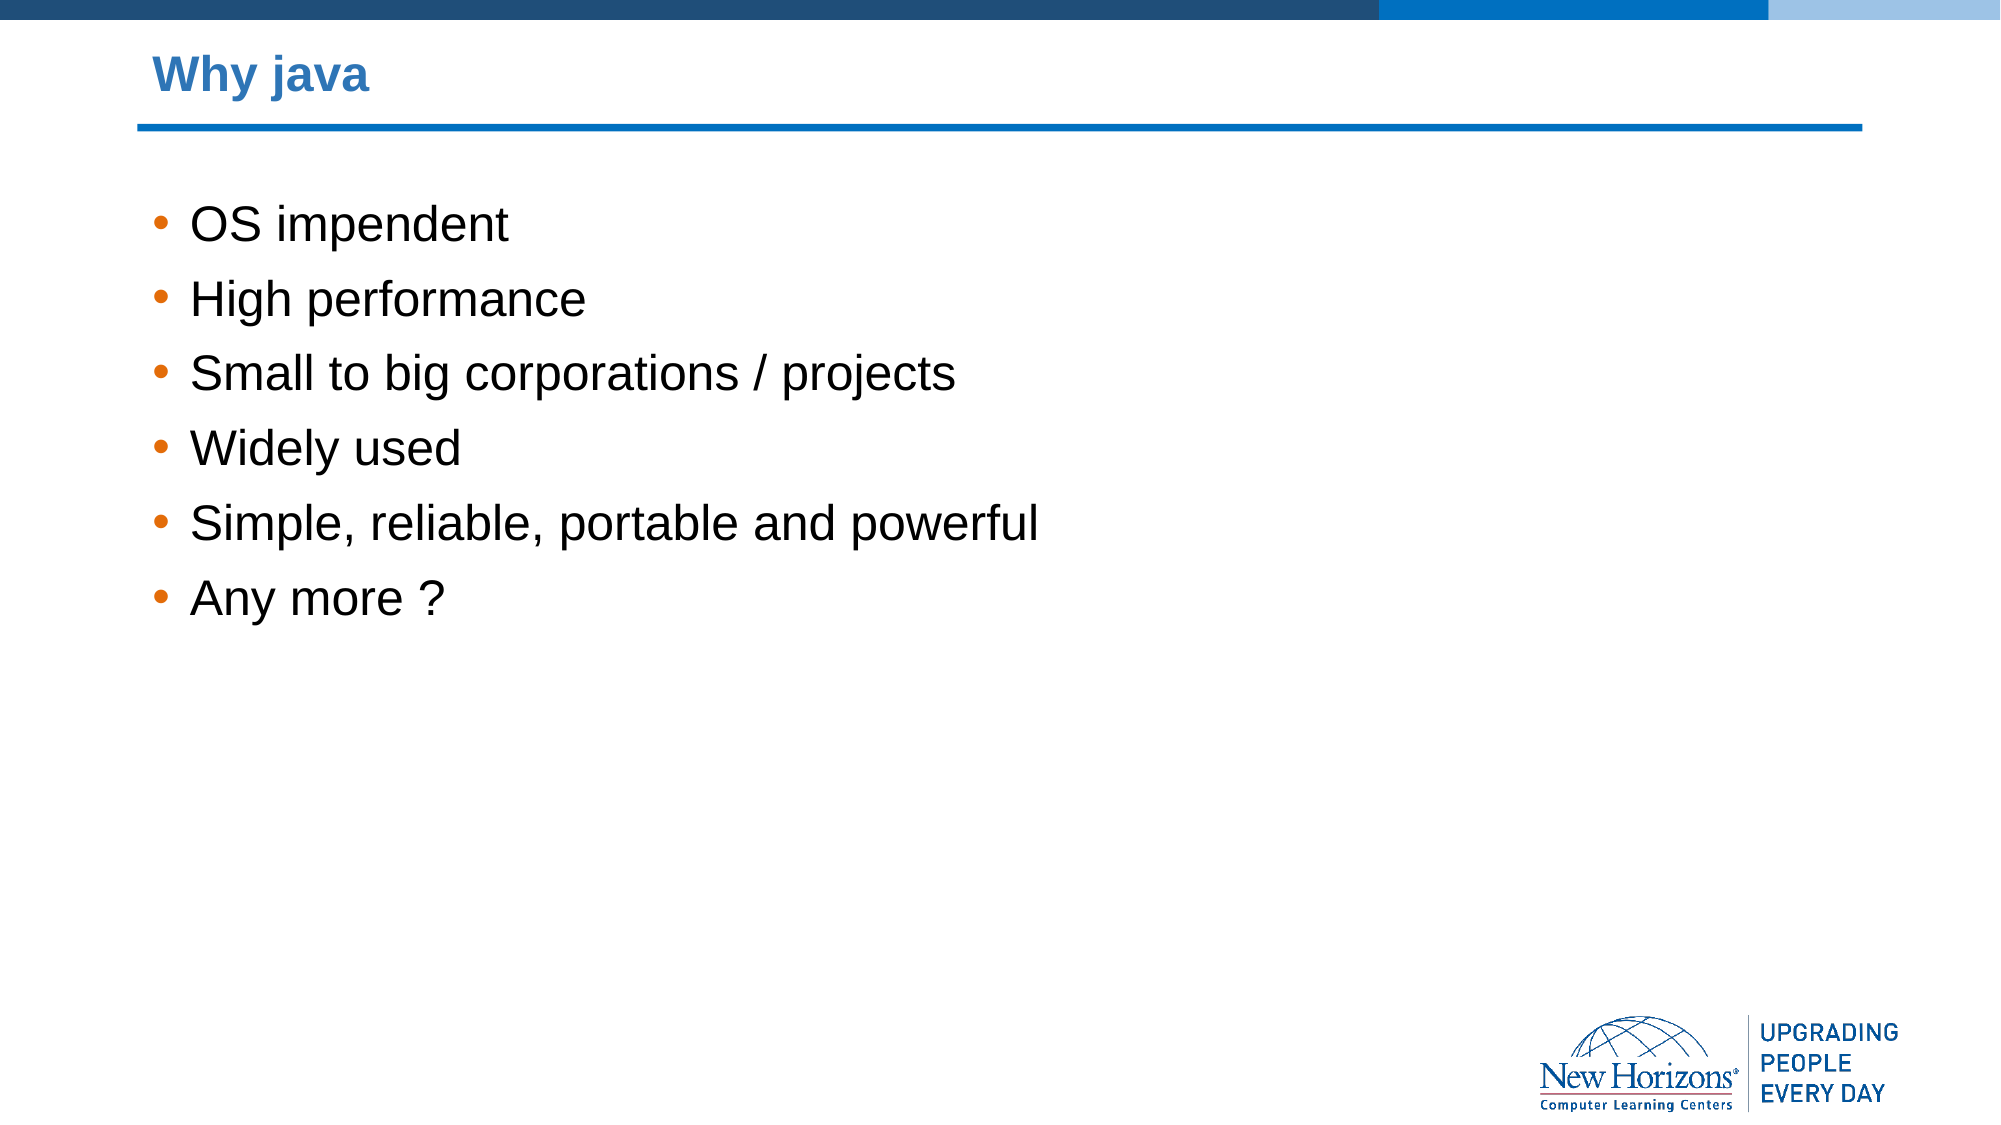

# Why java
OS impendent
High performance
Small to big corporations / projects
Widely used
Simple, reliable, portable and powerful
Any more ?